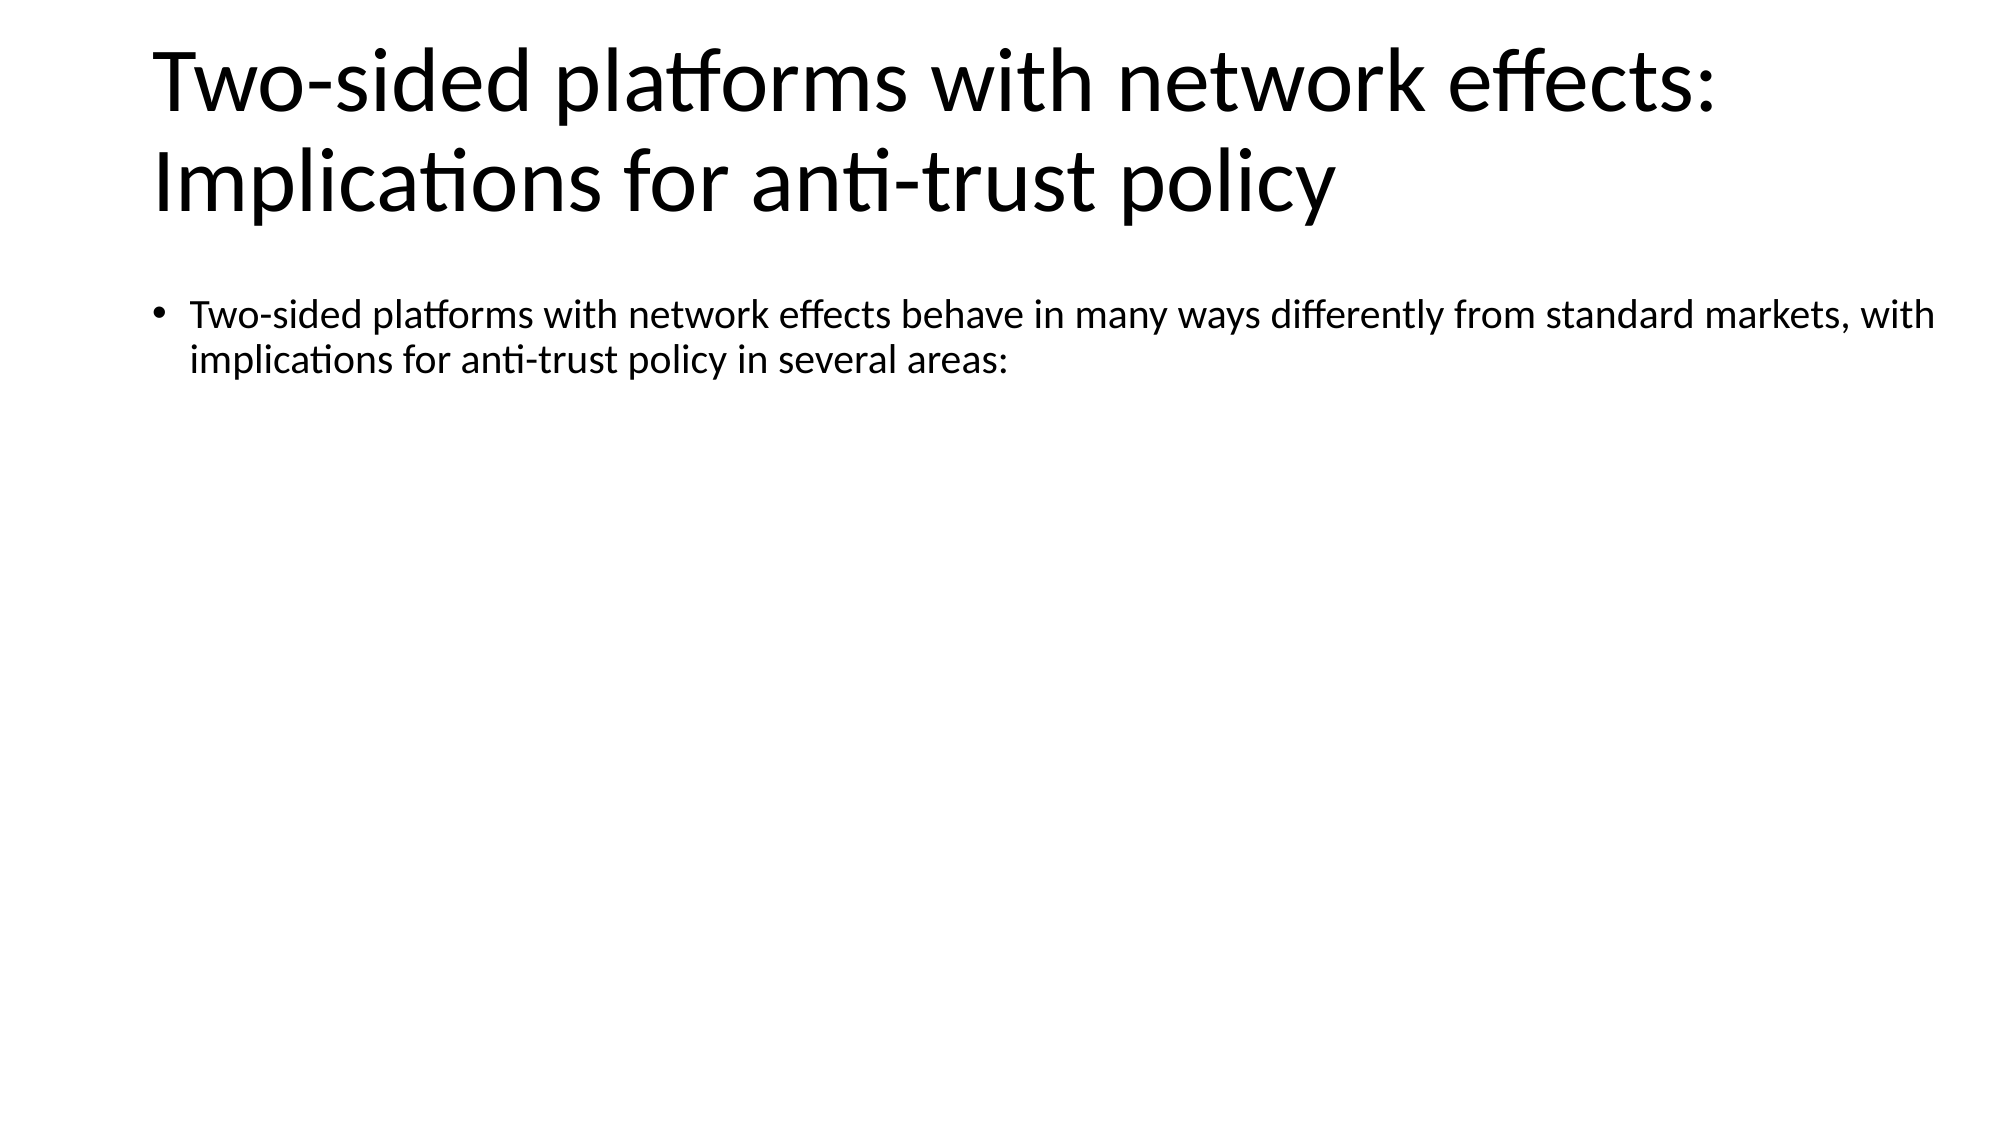

Two-sided platforms with network effects:
Implications for anti-trust policy
Two-sided platforms with network effects behave in many ways differently from standard markets, with implications for anti-trust policy in several areas: